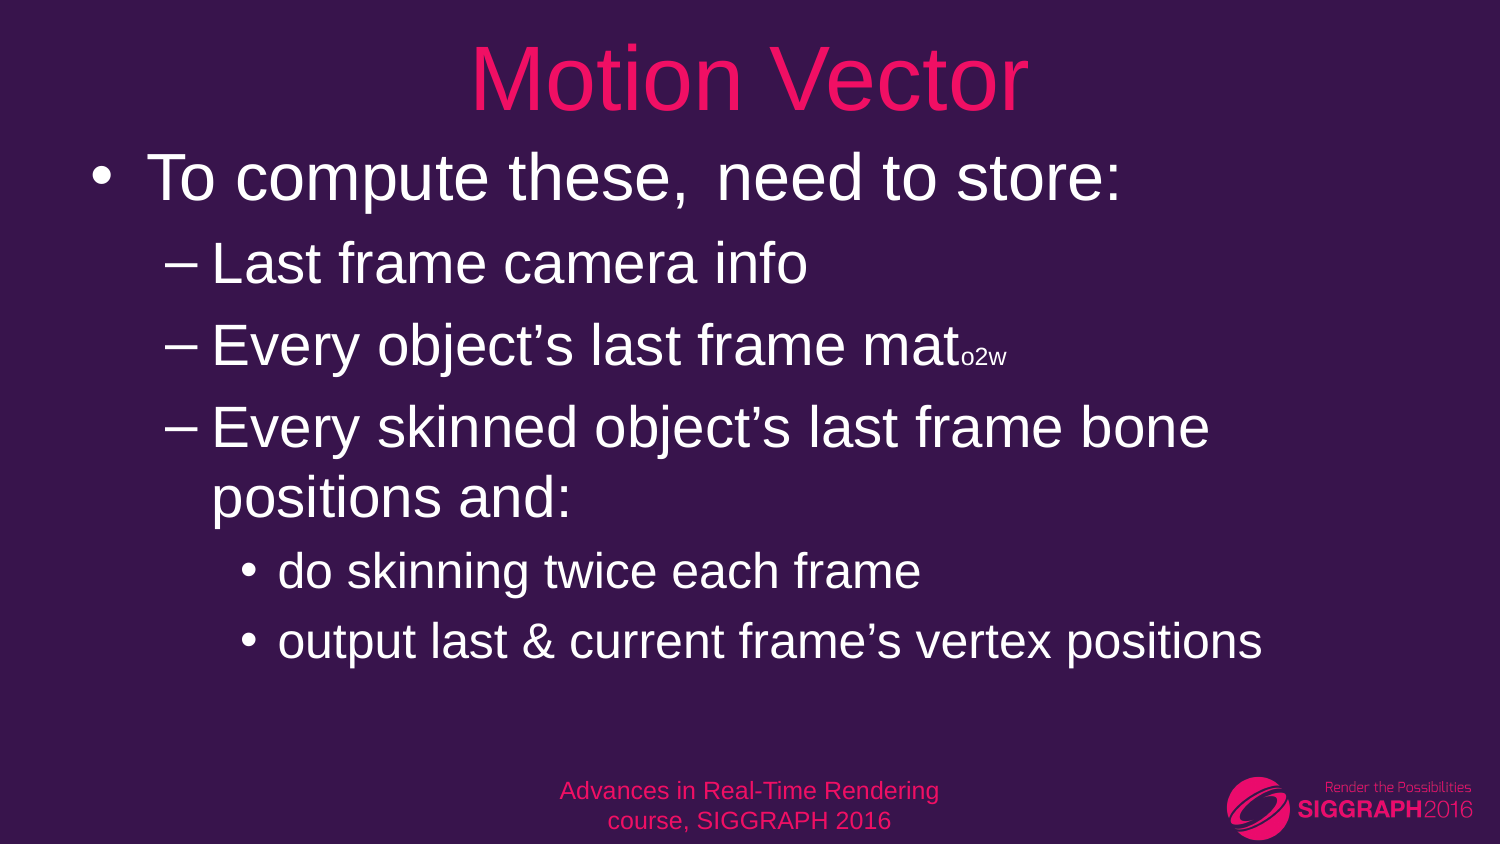

# Motion Vector
To compute these,  need to store:
Last frame camera info
Every object’s last frame mato2w
Every skinned object’s last frame bone positions and:
do skinning twice each frame
output last & current frame’s vertex positions

Advances in Real-Time Rendering course, SIGGRAPH 2016